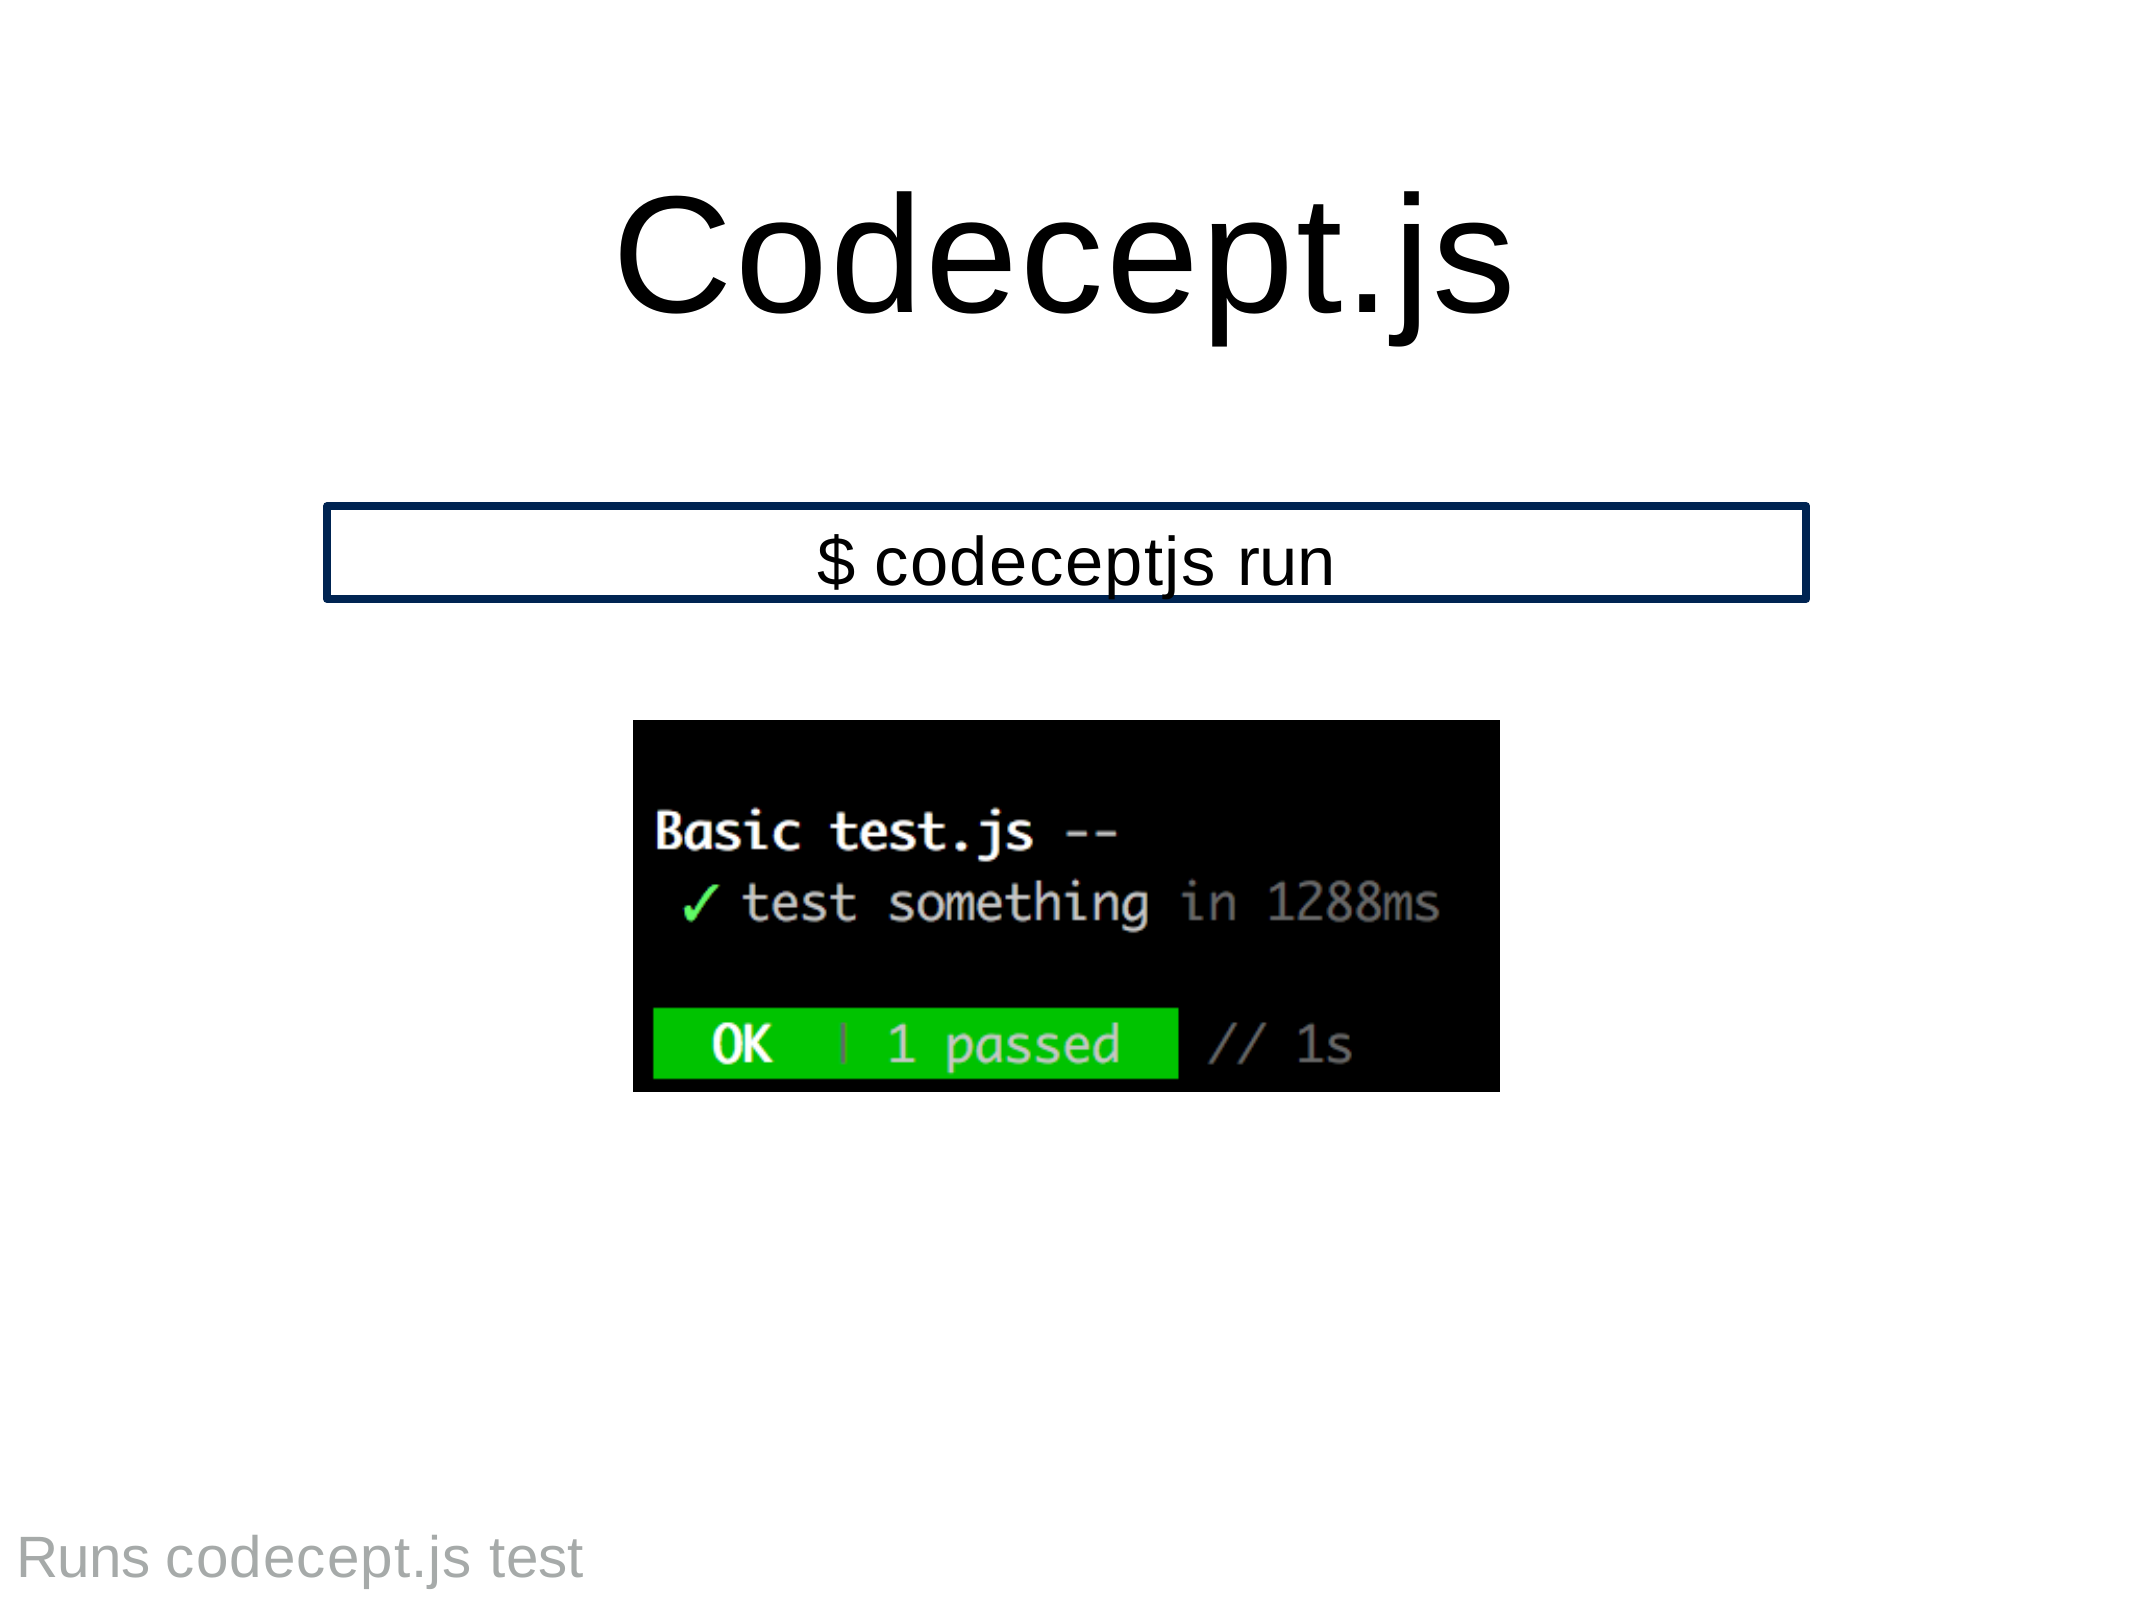

Codecept.js
$ codeceptjs run

Runs codecept.js test